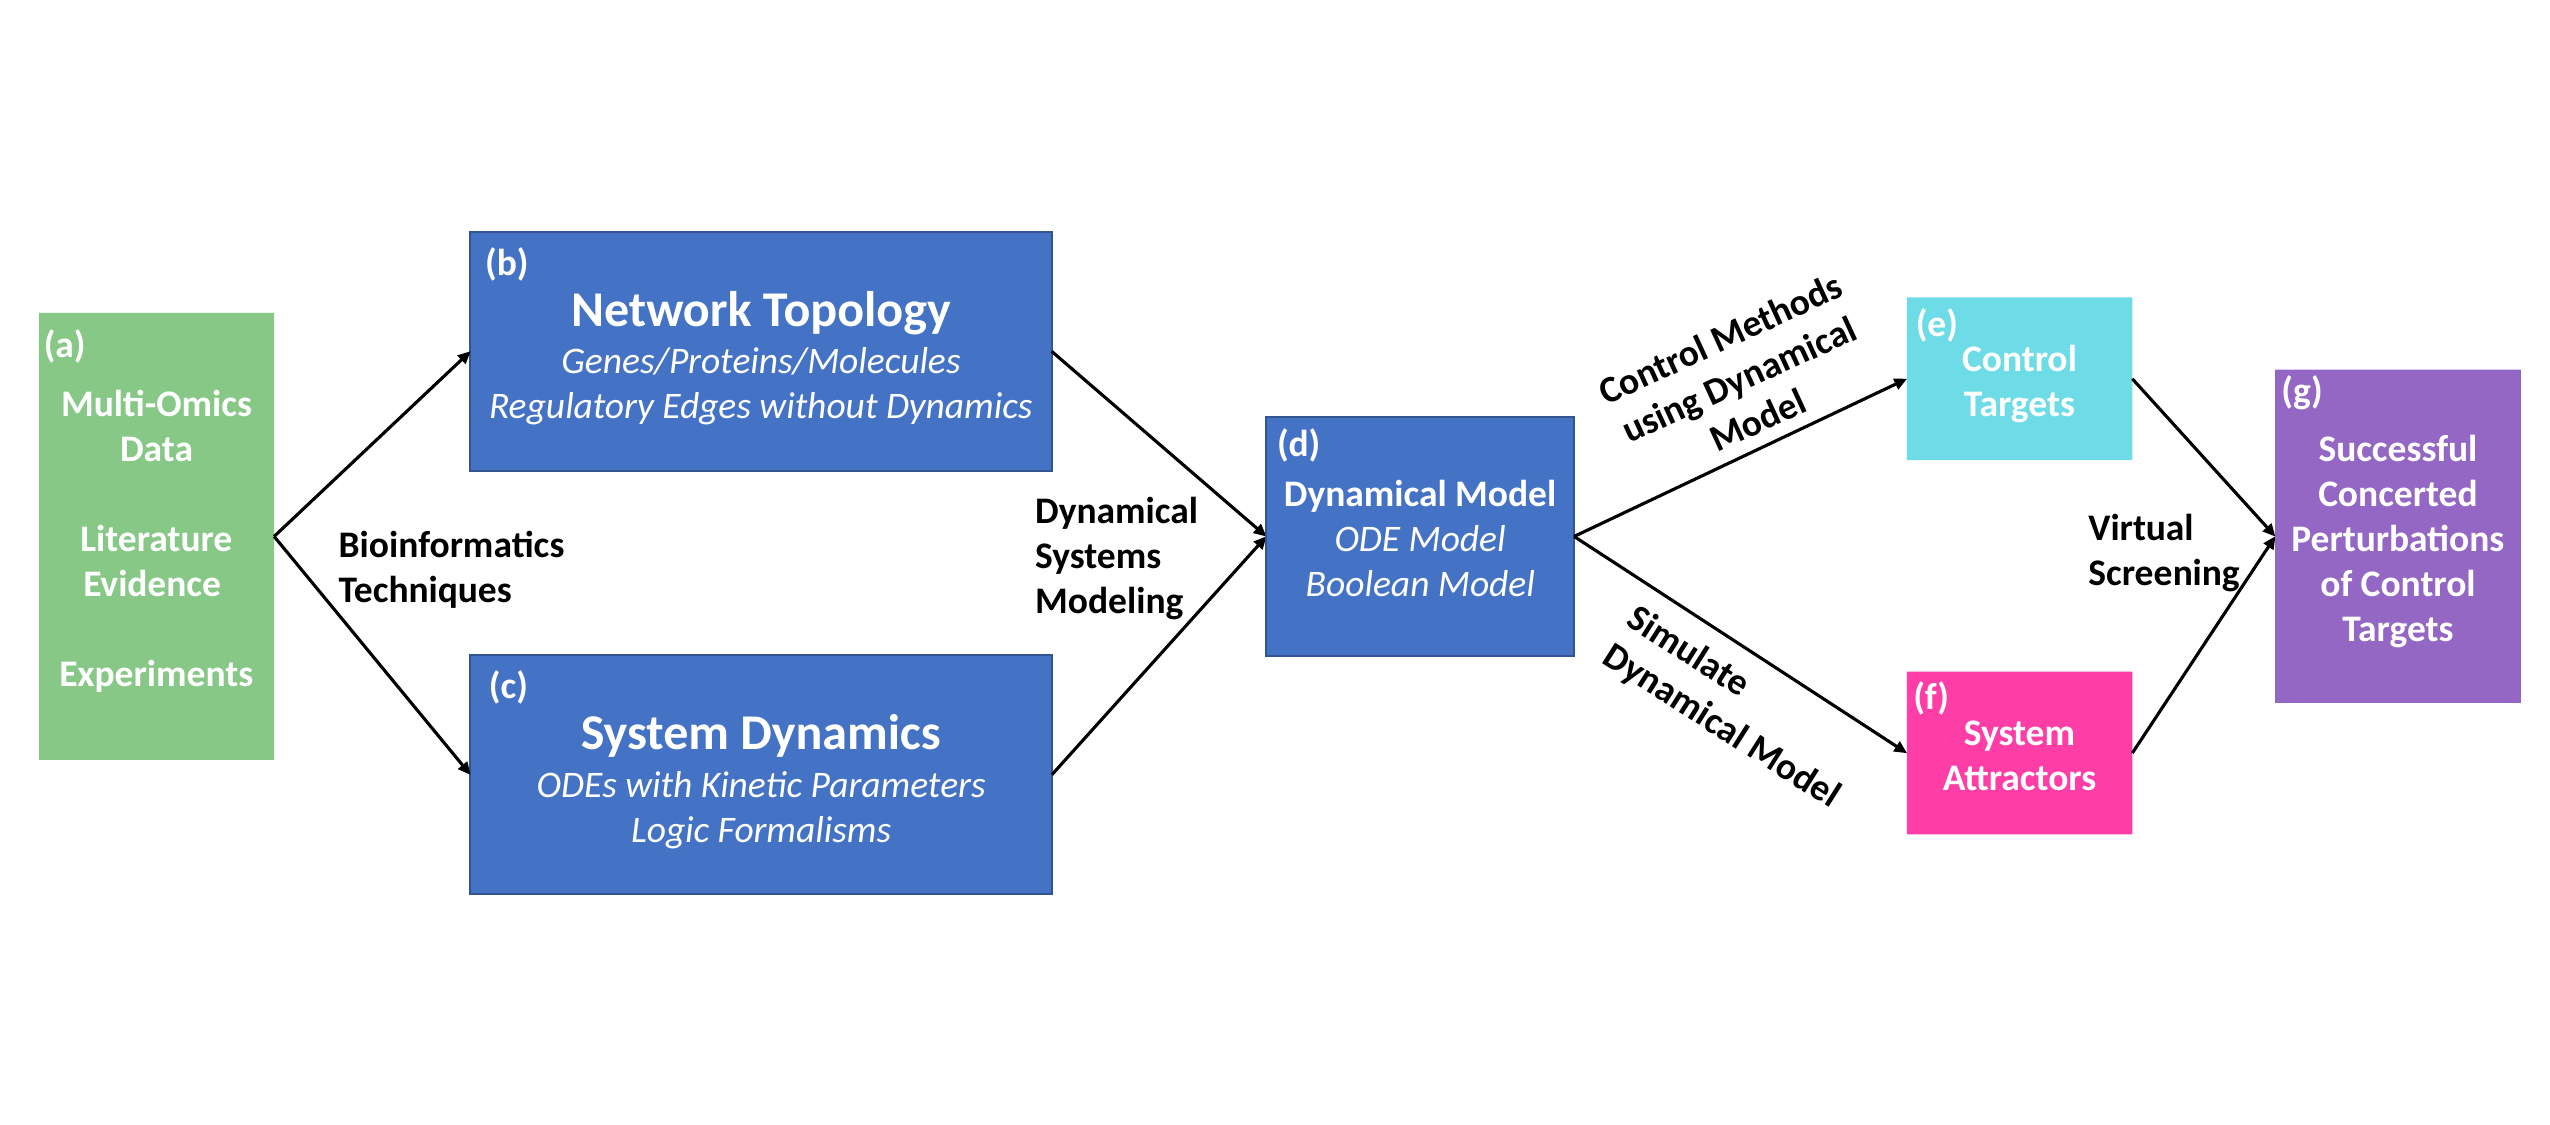

(b)
Network Topology
Genes/Proteins/Molecules
Regulatory Edges without Dynamics
System Dynamics
ODEs with Kinetic Parameters
Logic Formalisms
(e)
Control Targets
System
Attractors
Control Methods using Dynamical Model
Multi-Omics Data

Literature Evidence

Experiments
(a)
(g)
Successful Concerted Perturbations of Control Targets
(d)
Dynamical Model
ODE Model
Boolean Model
Dynamical Systems Modeling
Virtual Screening
Bioinformatics Techniques
(c)
Simulate Dynamical Model
(f)